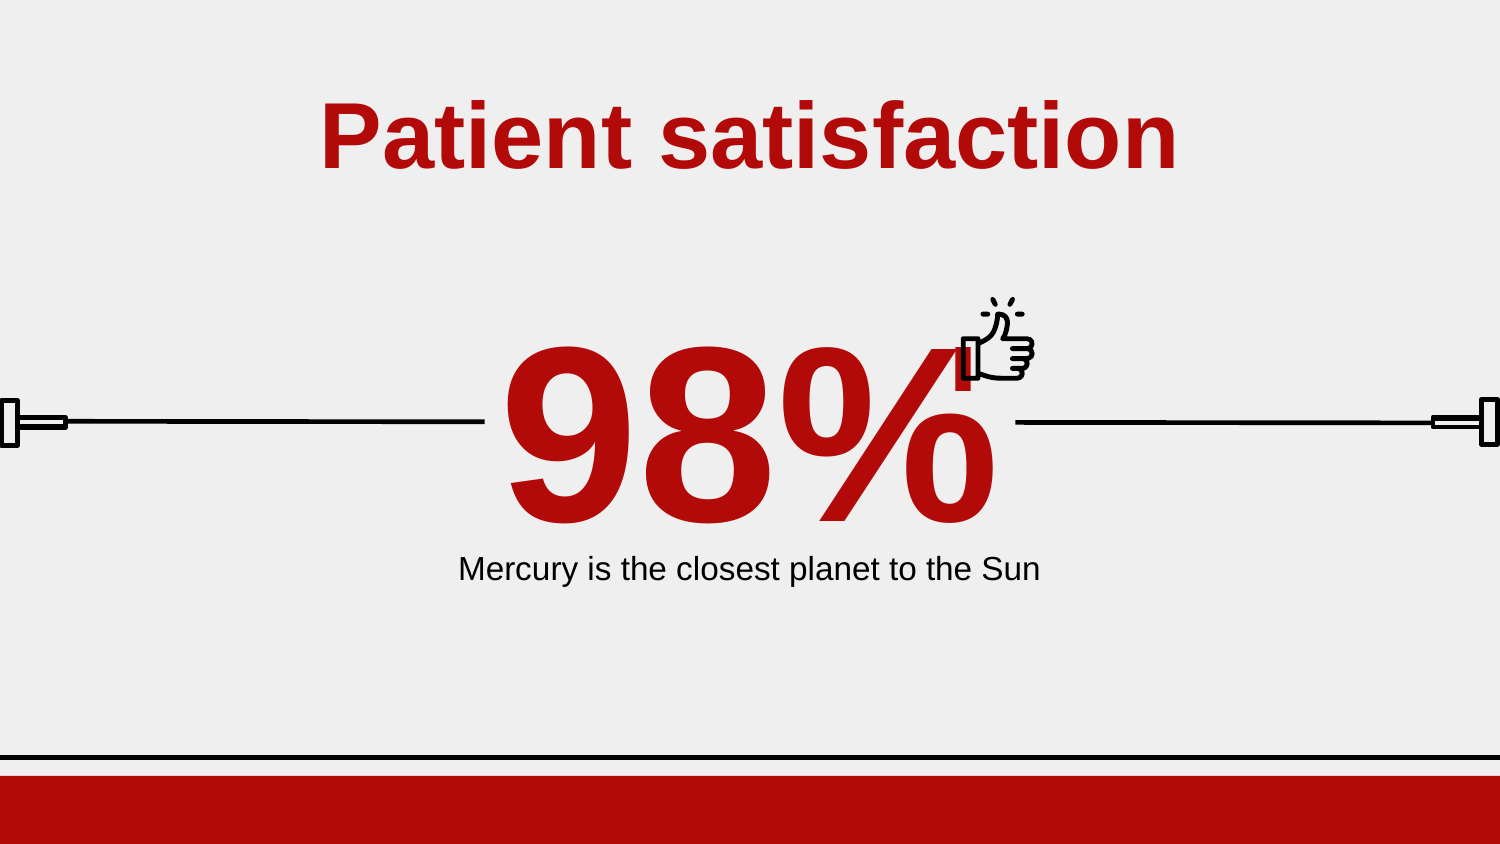

# Patient satisfaction

98%
Mercury is the closest planet to the Sun